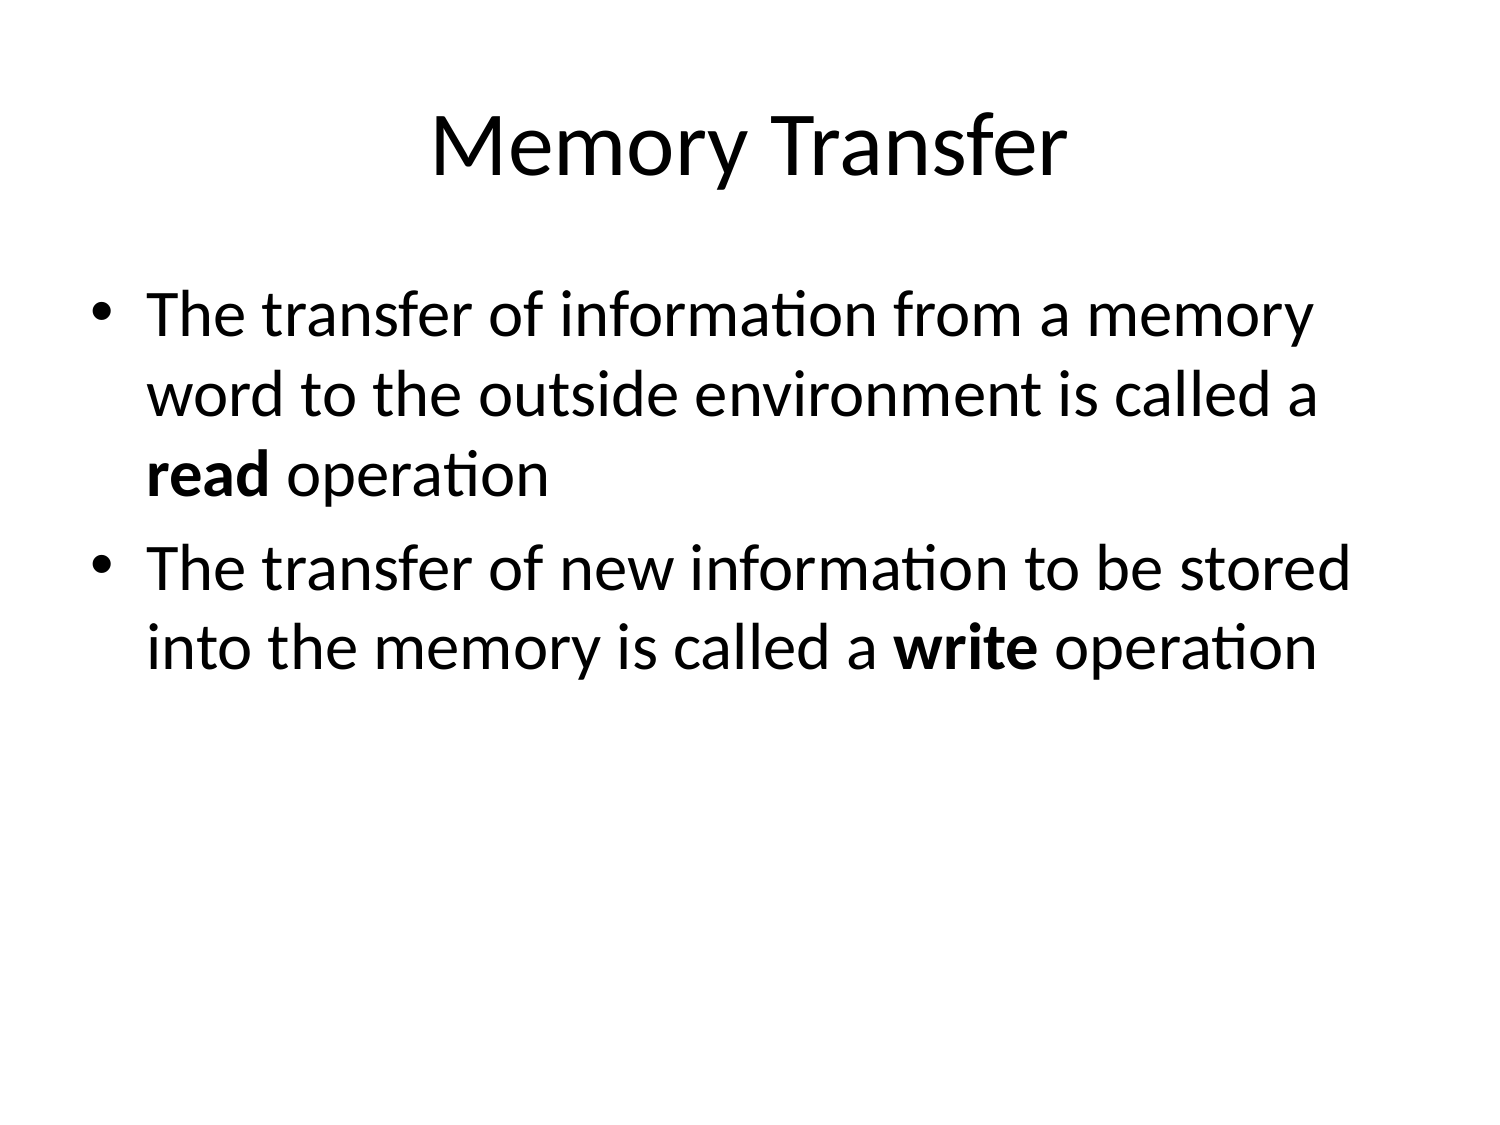

# Memory Transfer
The transfer of information from a memory word to the outside environment is called a read operation
The transfer of new information to be stored into the memory is called a write operation